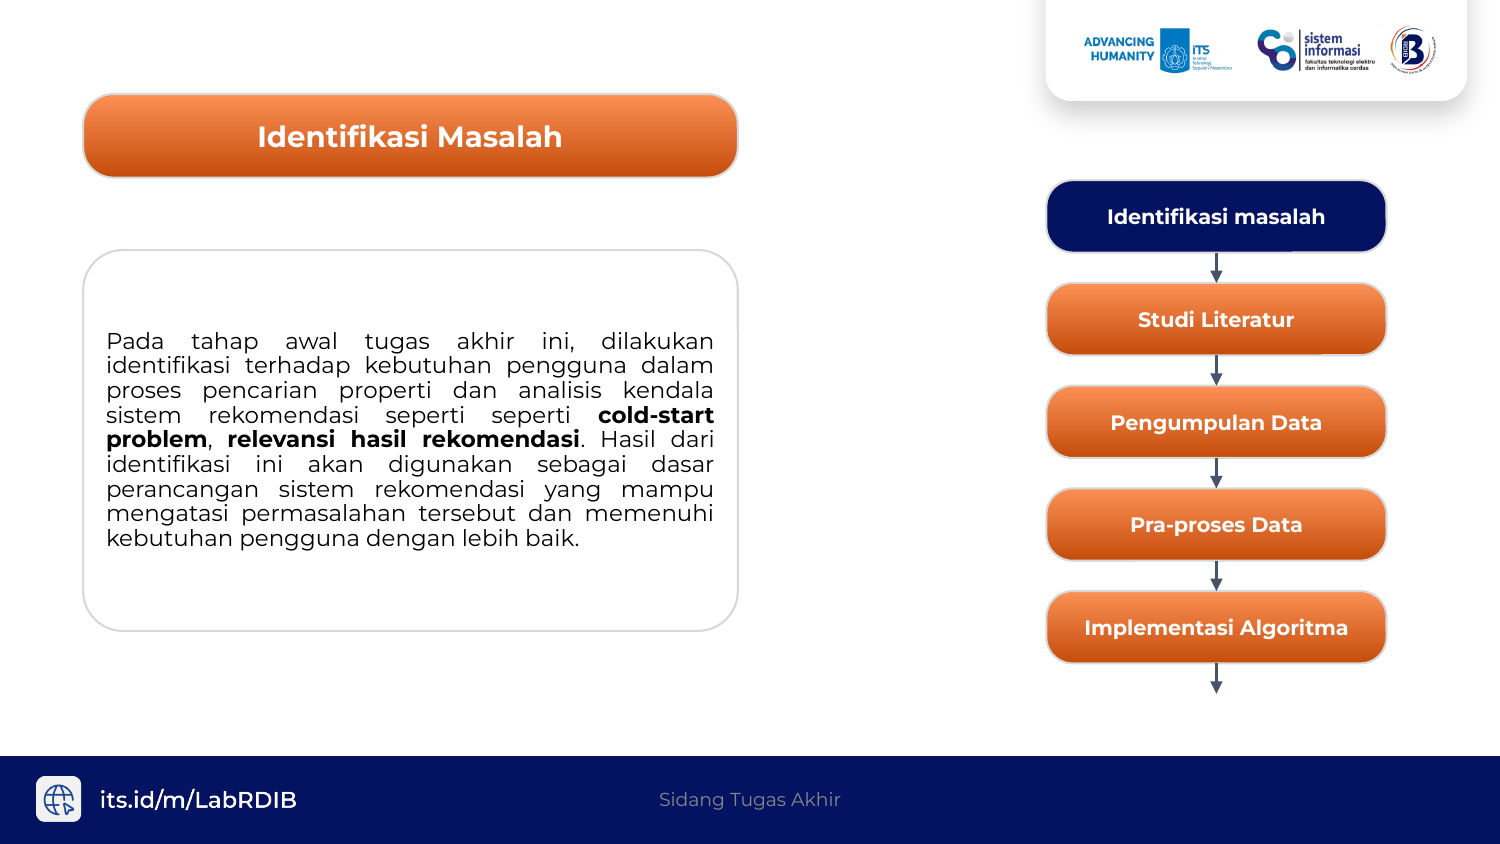

Identifikasi Masalah
Identifikasi masalah

Pada tahap awal tugas akhir ini, dilakukan identifikasi terhadap kebutuhan pengguna dalam proses pencarian properti dan analisis kendala sistem rekomendasi seperti seperti cold-start problem, relevansi hasil rekomendasi. Hasil dari identifikasi ini akan digunakan sebagai dasar perancangan sistem rekomendasi yang mampu mengatasi permasalahan tersebut dan memenuhi kebutuhan pengguna dengan lebih baik.

Studi Literatur
Pengumpulan Data
Pra-proses Data
Implementasi Algoritma
Sidang Tugas Akhir